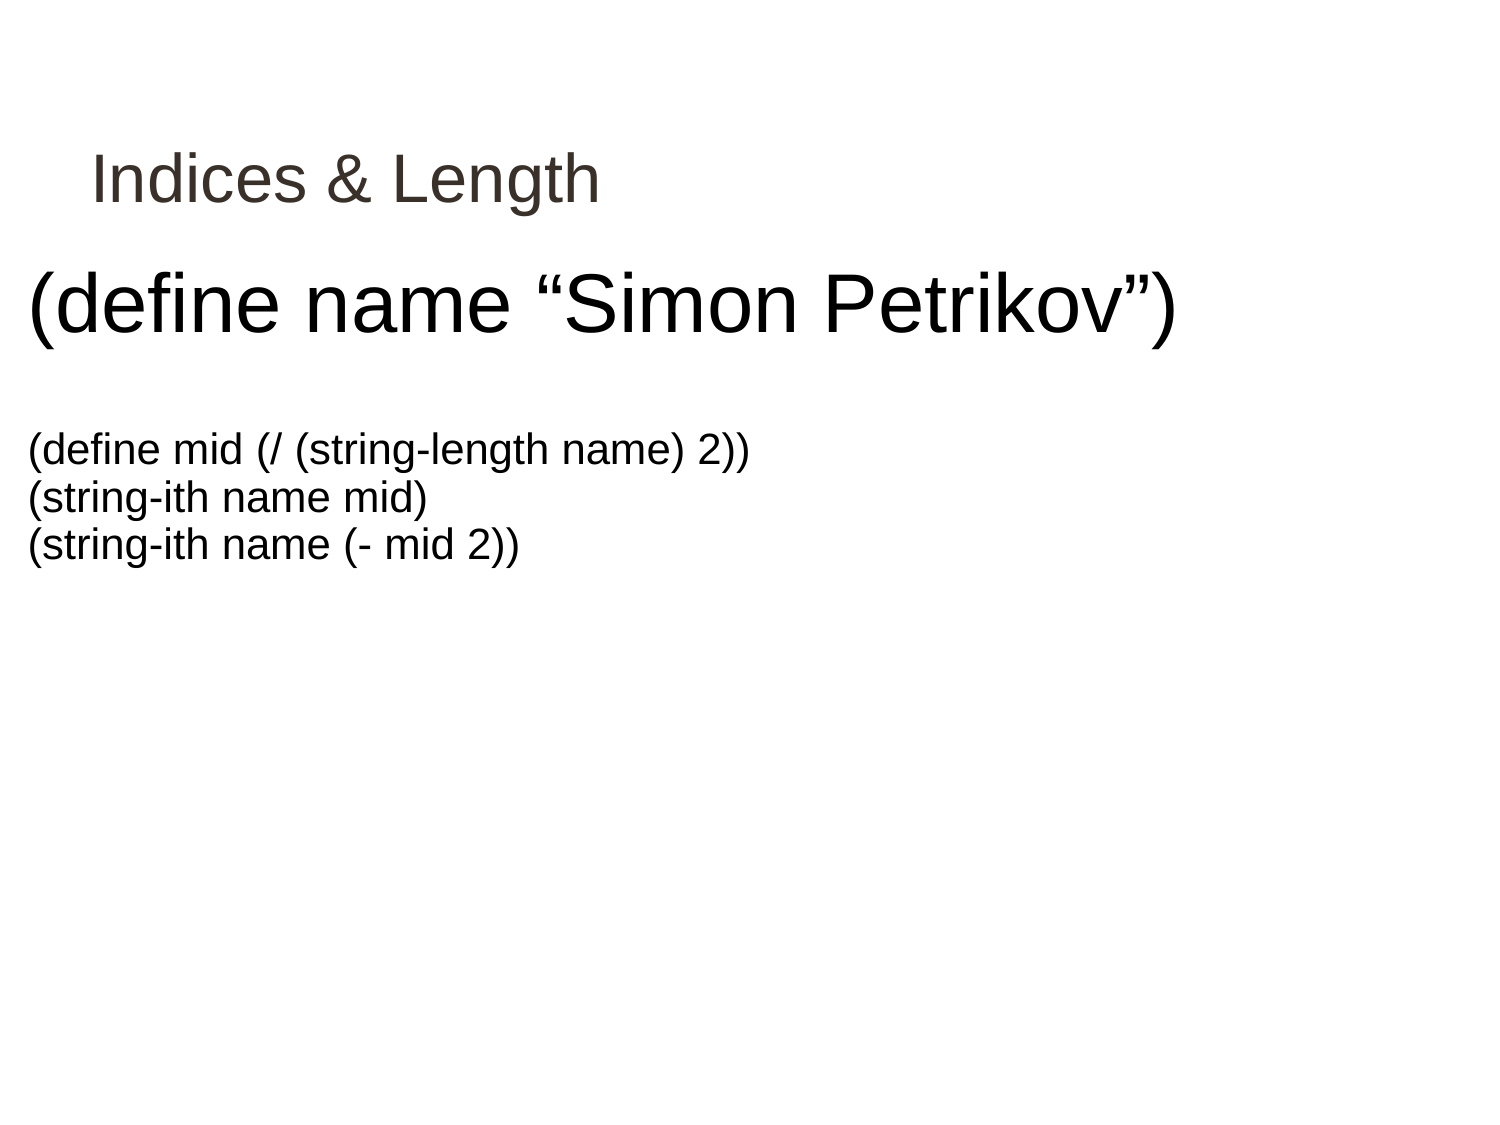

# Indices & Length

(define name “Simon Petrikov”)

(define mid (/ (string-length name) 2))
(string-ith name mid)
(string-ith name (- mid 2))